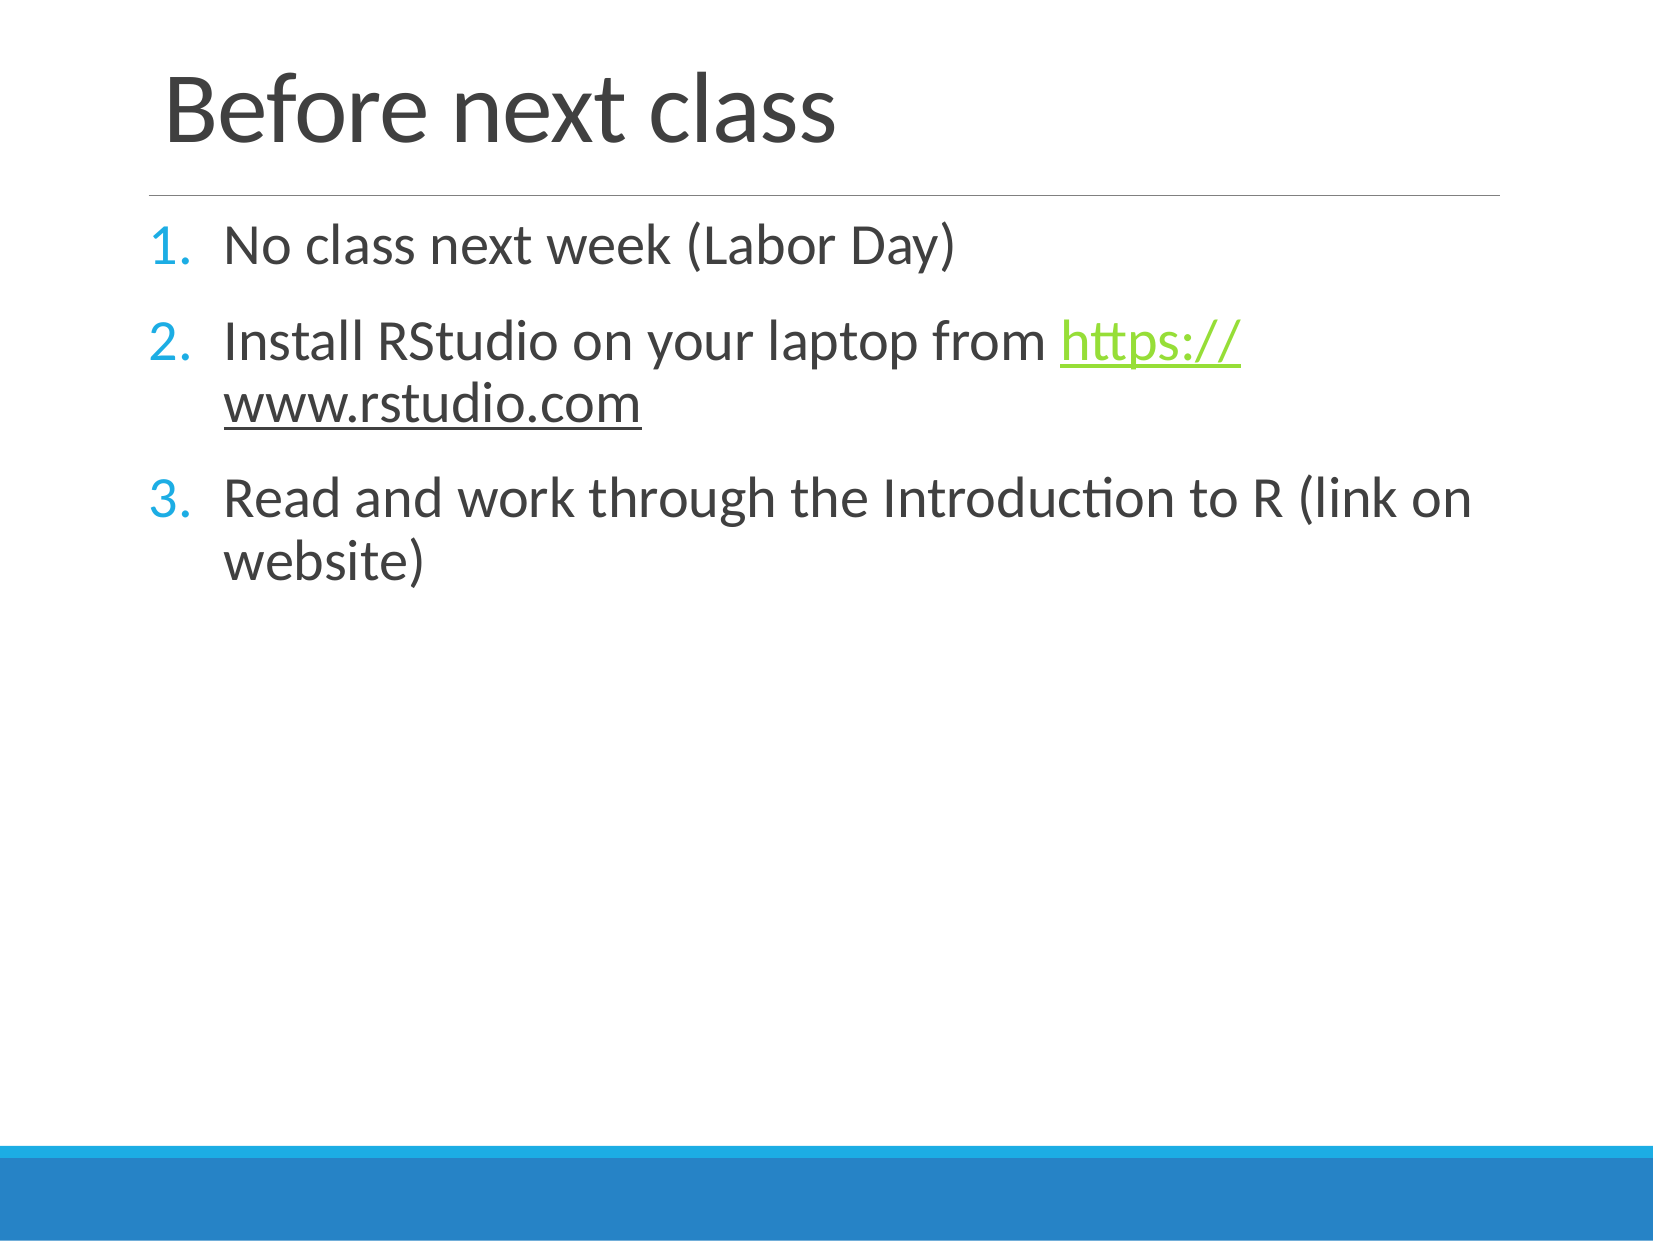

# Before next class
No class next week (Labor Day)
Install RStudio on your laptop from https://www.rstudio.com
Read and work through the Introduction to R (link on website)